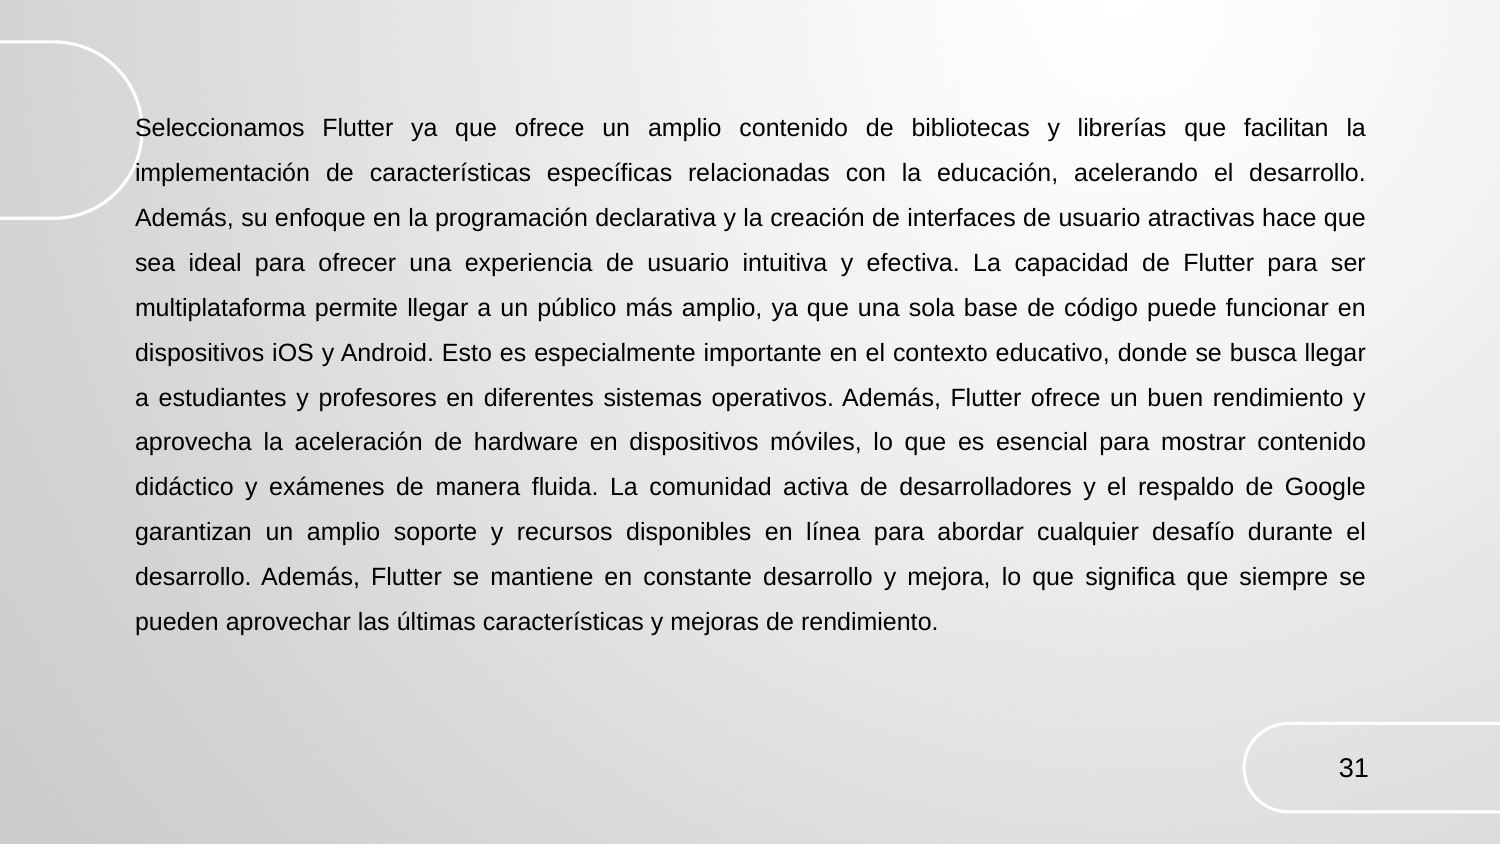

# Seleccionamos Flutter ya que ofrece un amplio contenido de bibliotecas y librerías que facilitan la implementación de características específicas relacionadas con la educación, acelerando el desarrollo. Además, su enfoque en la programación declarativa y la creación de interfaces de usuario atractivas hace que sea ideal para ofrecer una experiencia de usuario intuitiva y efectiva. La capacidad de Flutter para ser multiplataforma permite llegar a un público más amplio, ya que una sola base de código puede funcionar en dispositivos iOS y Android. Esto es especialmente importante en el contexto educativo, donde se busca llegar a estudiantes y profesores en diferentes sistemas operativos. Además, Flutter ofrece un buen rendimiento y aprovecha la aceleración de hardware en dispositivos móviles, lo que es esencial para mostrar contenido didáctico y exámenes de manera fluida. La comunidad activa de desarrolladores y el respaldo de Google garantizan un amplio soporte y recursos disponibles en línea para abordar cualquier desafío durante el desarrollo. Además, Flutter se mantiene en constante desarrollo y mejora, lo que significa que siempre se pueden aprovechar las últimas características y mejoras de rendimiento.
31